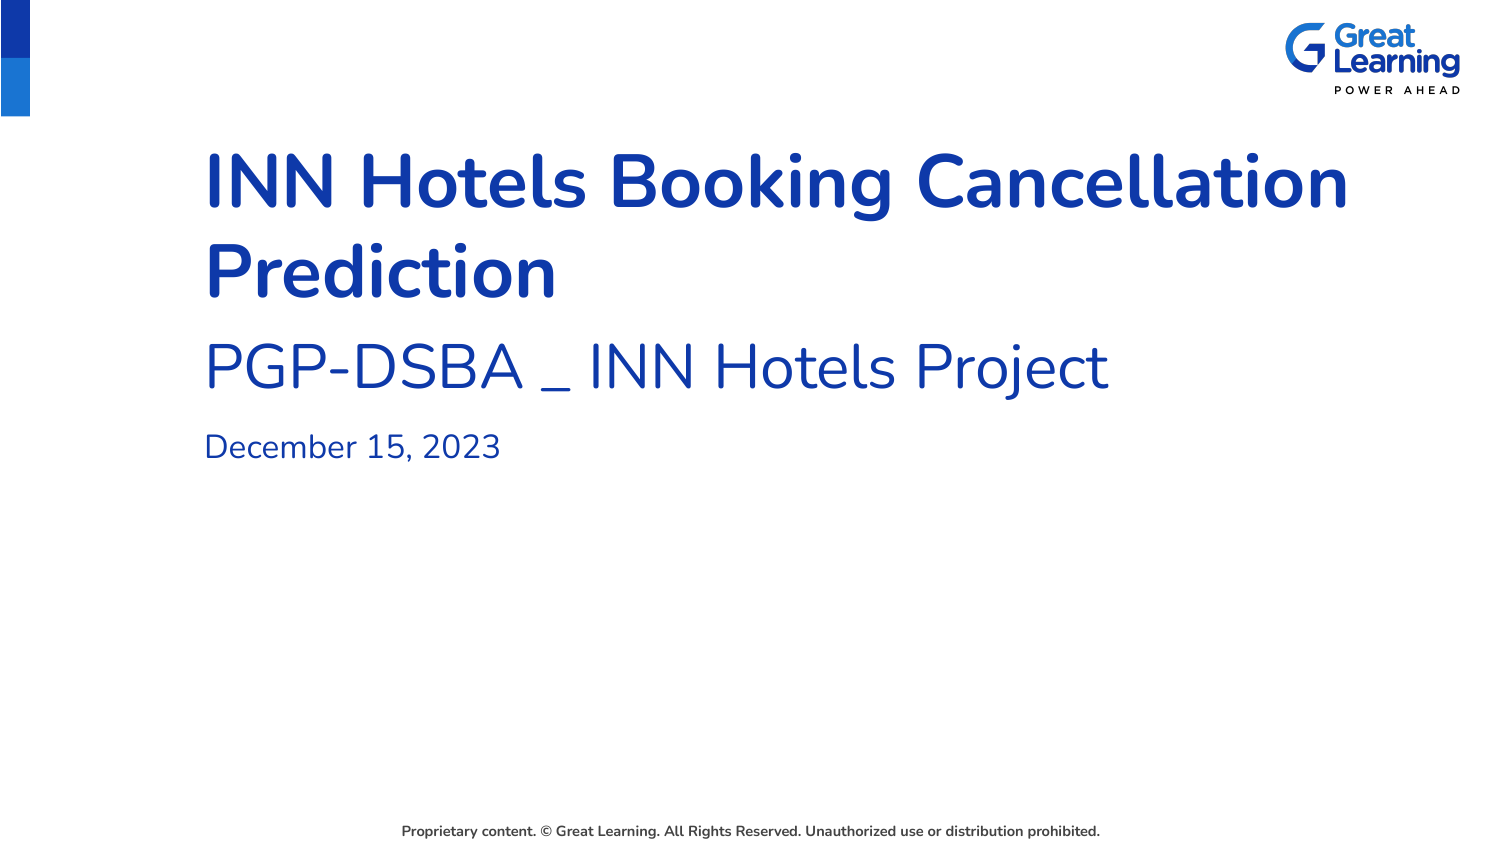

# INN Hotels Booking Cancellation Prediction
PGP-DSBA _ INN Hotels Project
December 15, 2023